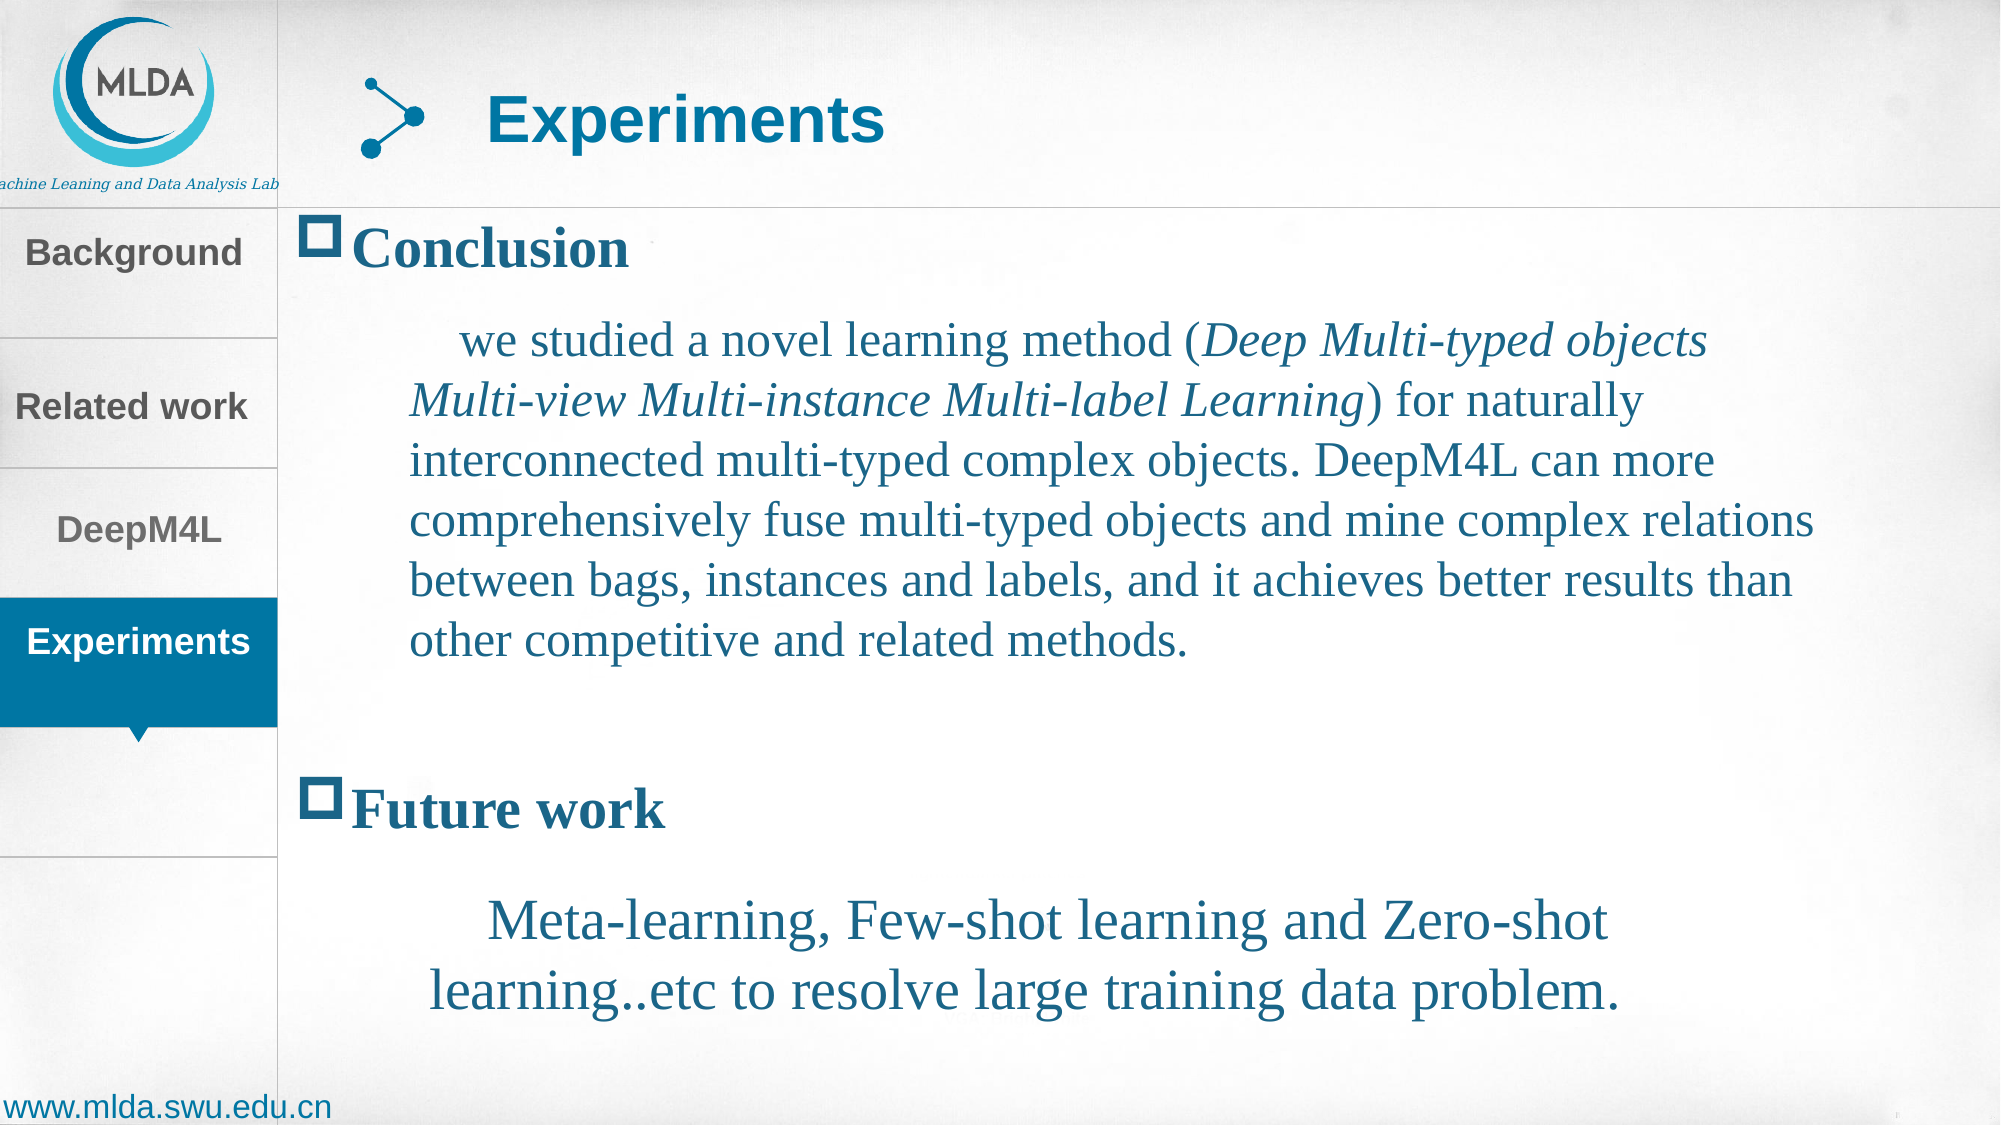

Experiments
Conclusion
    we studied a novel learning method (Deep Multi-typed objects Multi-view Multi-instance Multi-label Learning) for naturally interconnected multi-typed complex objects. DeepM4L can more comprehensively fuse multi-typed objects and mine complex relations between bags, instances and labels, and it achieves better results than
other competitive and related methods.
Future work
    Meta-learning, Few-shot learning and Zero-shot learning..etc to resolve large training data problem.